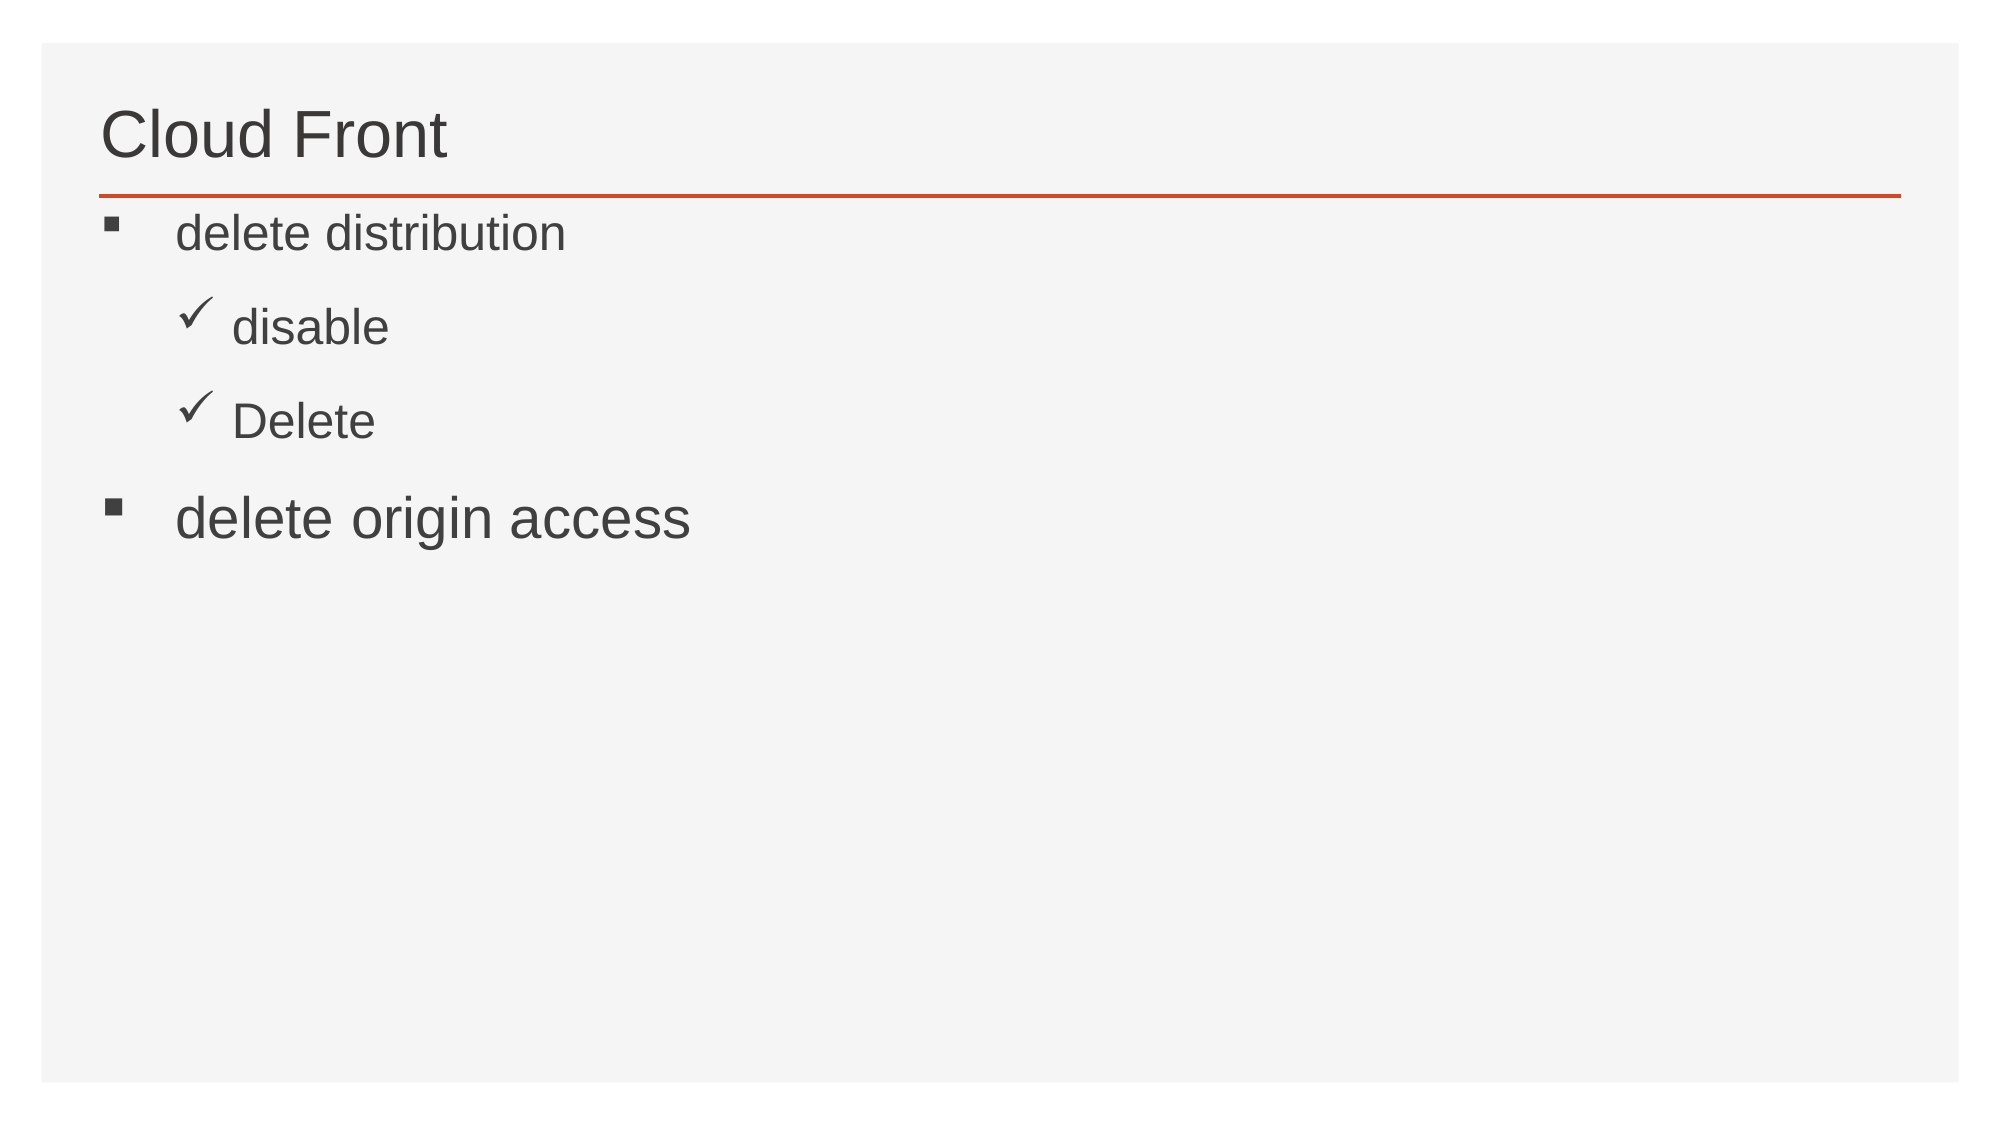

# Cloud Front
delete distribution
disable
Delete
delete origin access